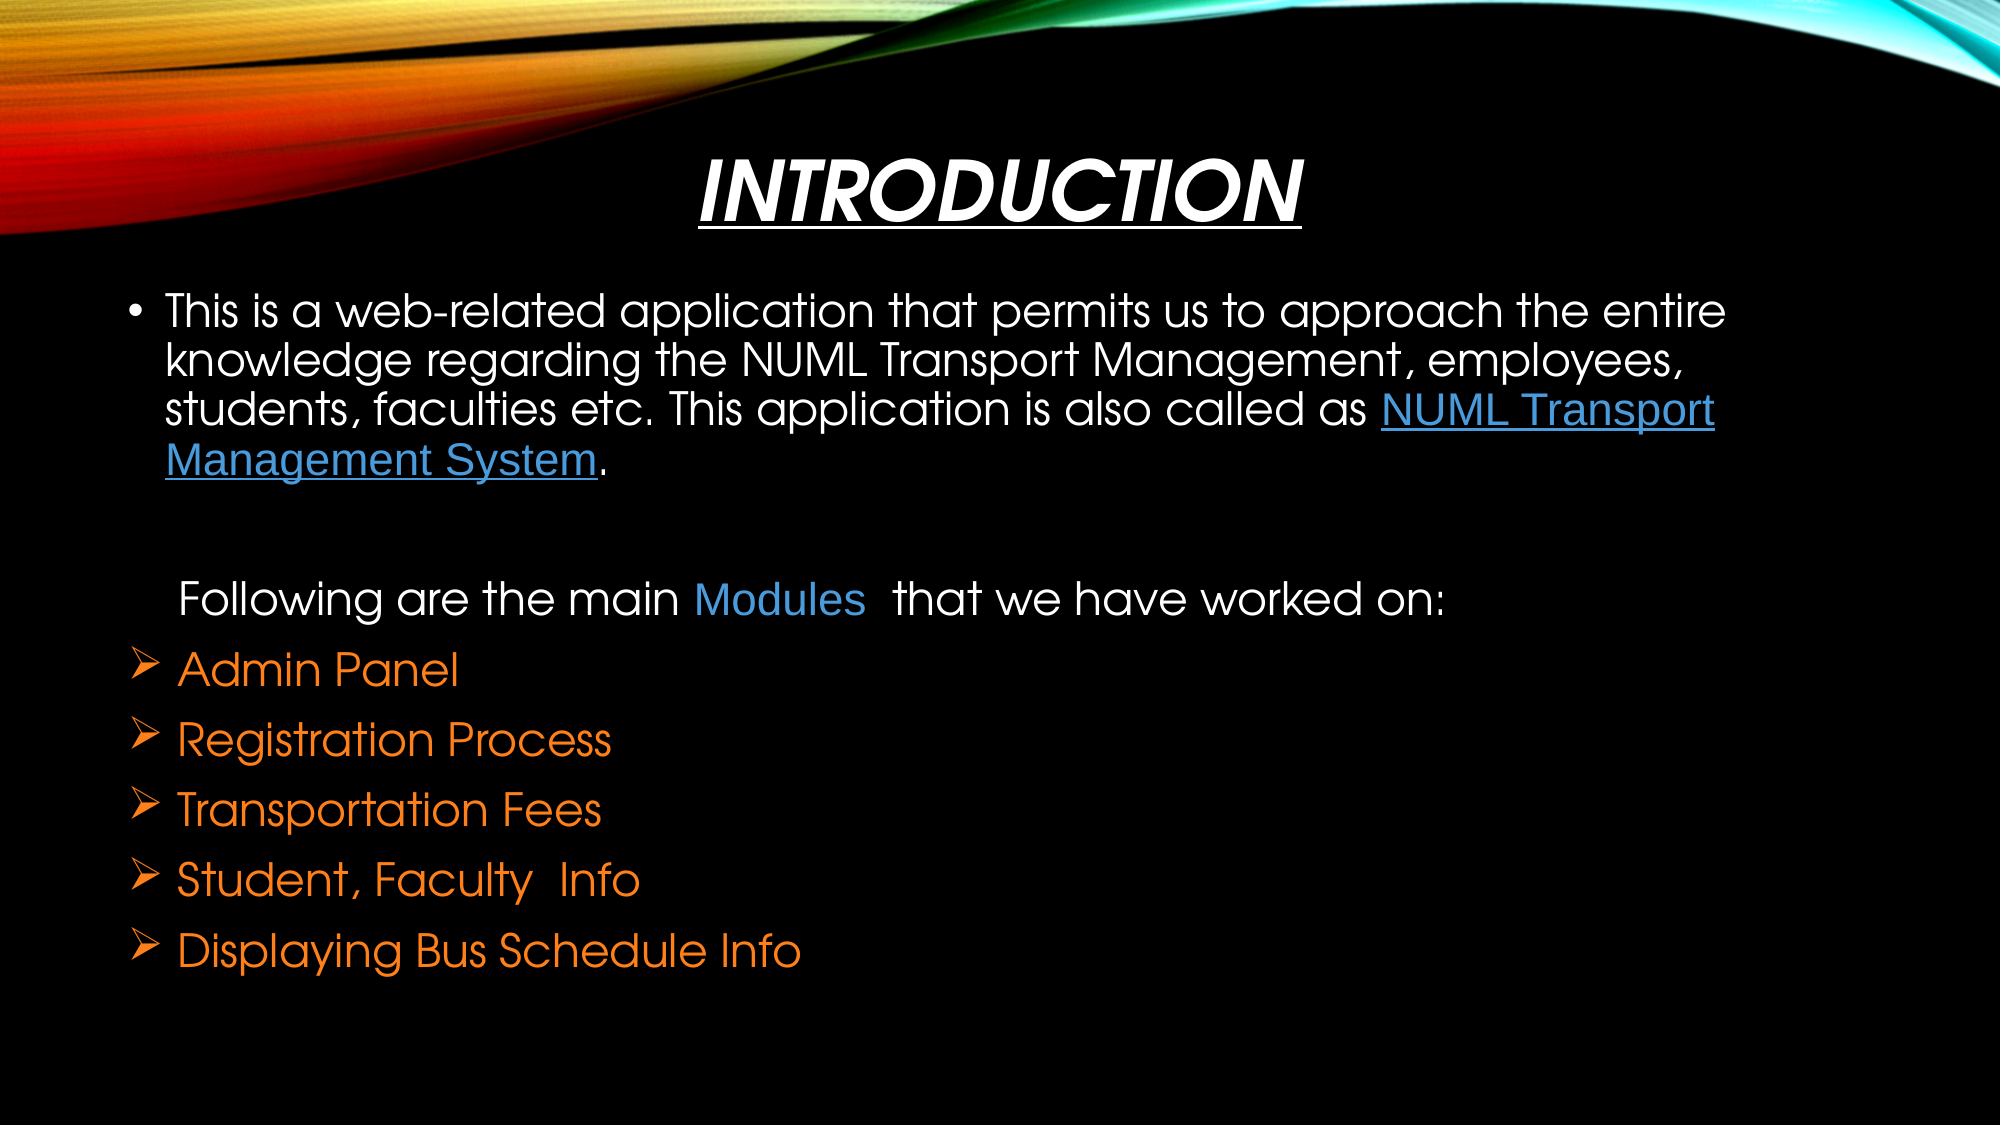

# Introduction
This is a web-related application that permits us to approach the entire knowledge regarding the NUML Transport Management, employees, students, faculties etc. This application is also called as NUML Transport Management System.

    Following are the main Modules  that we have worked on:
 Admin Panel
 Registration Process
 Transportation Fees
 Student, Faculty  Info
 Displaying Bus Schedule Info